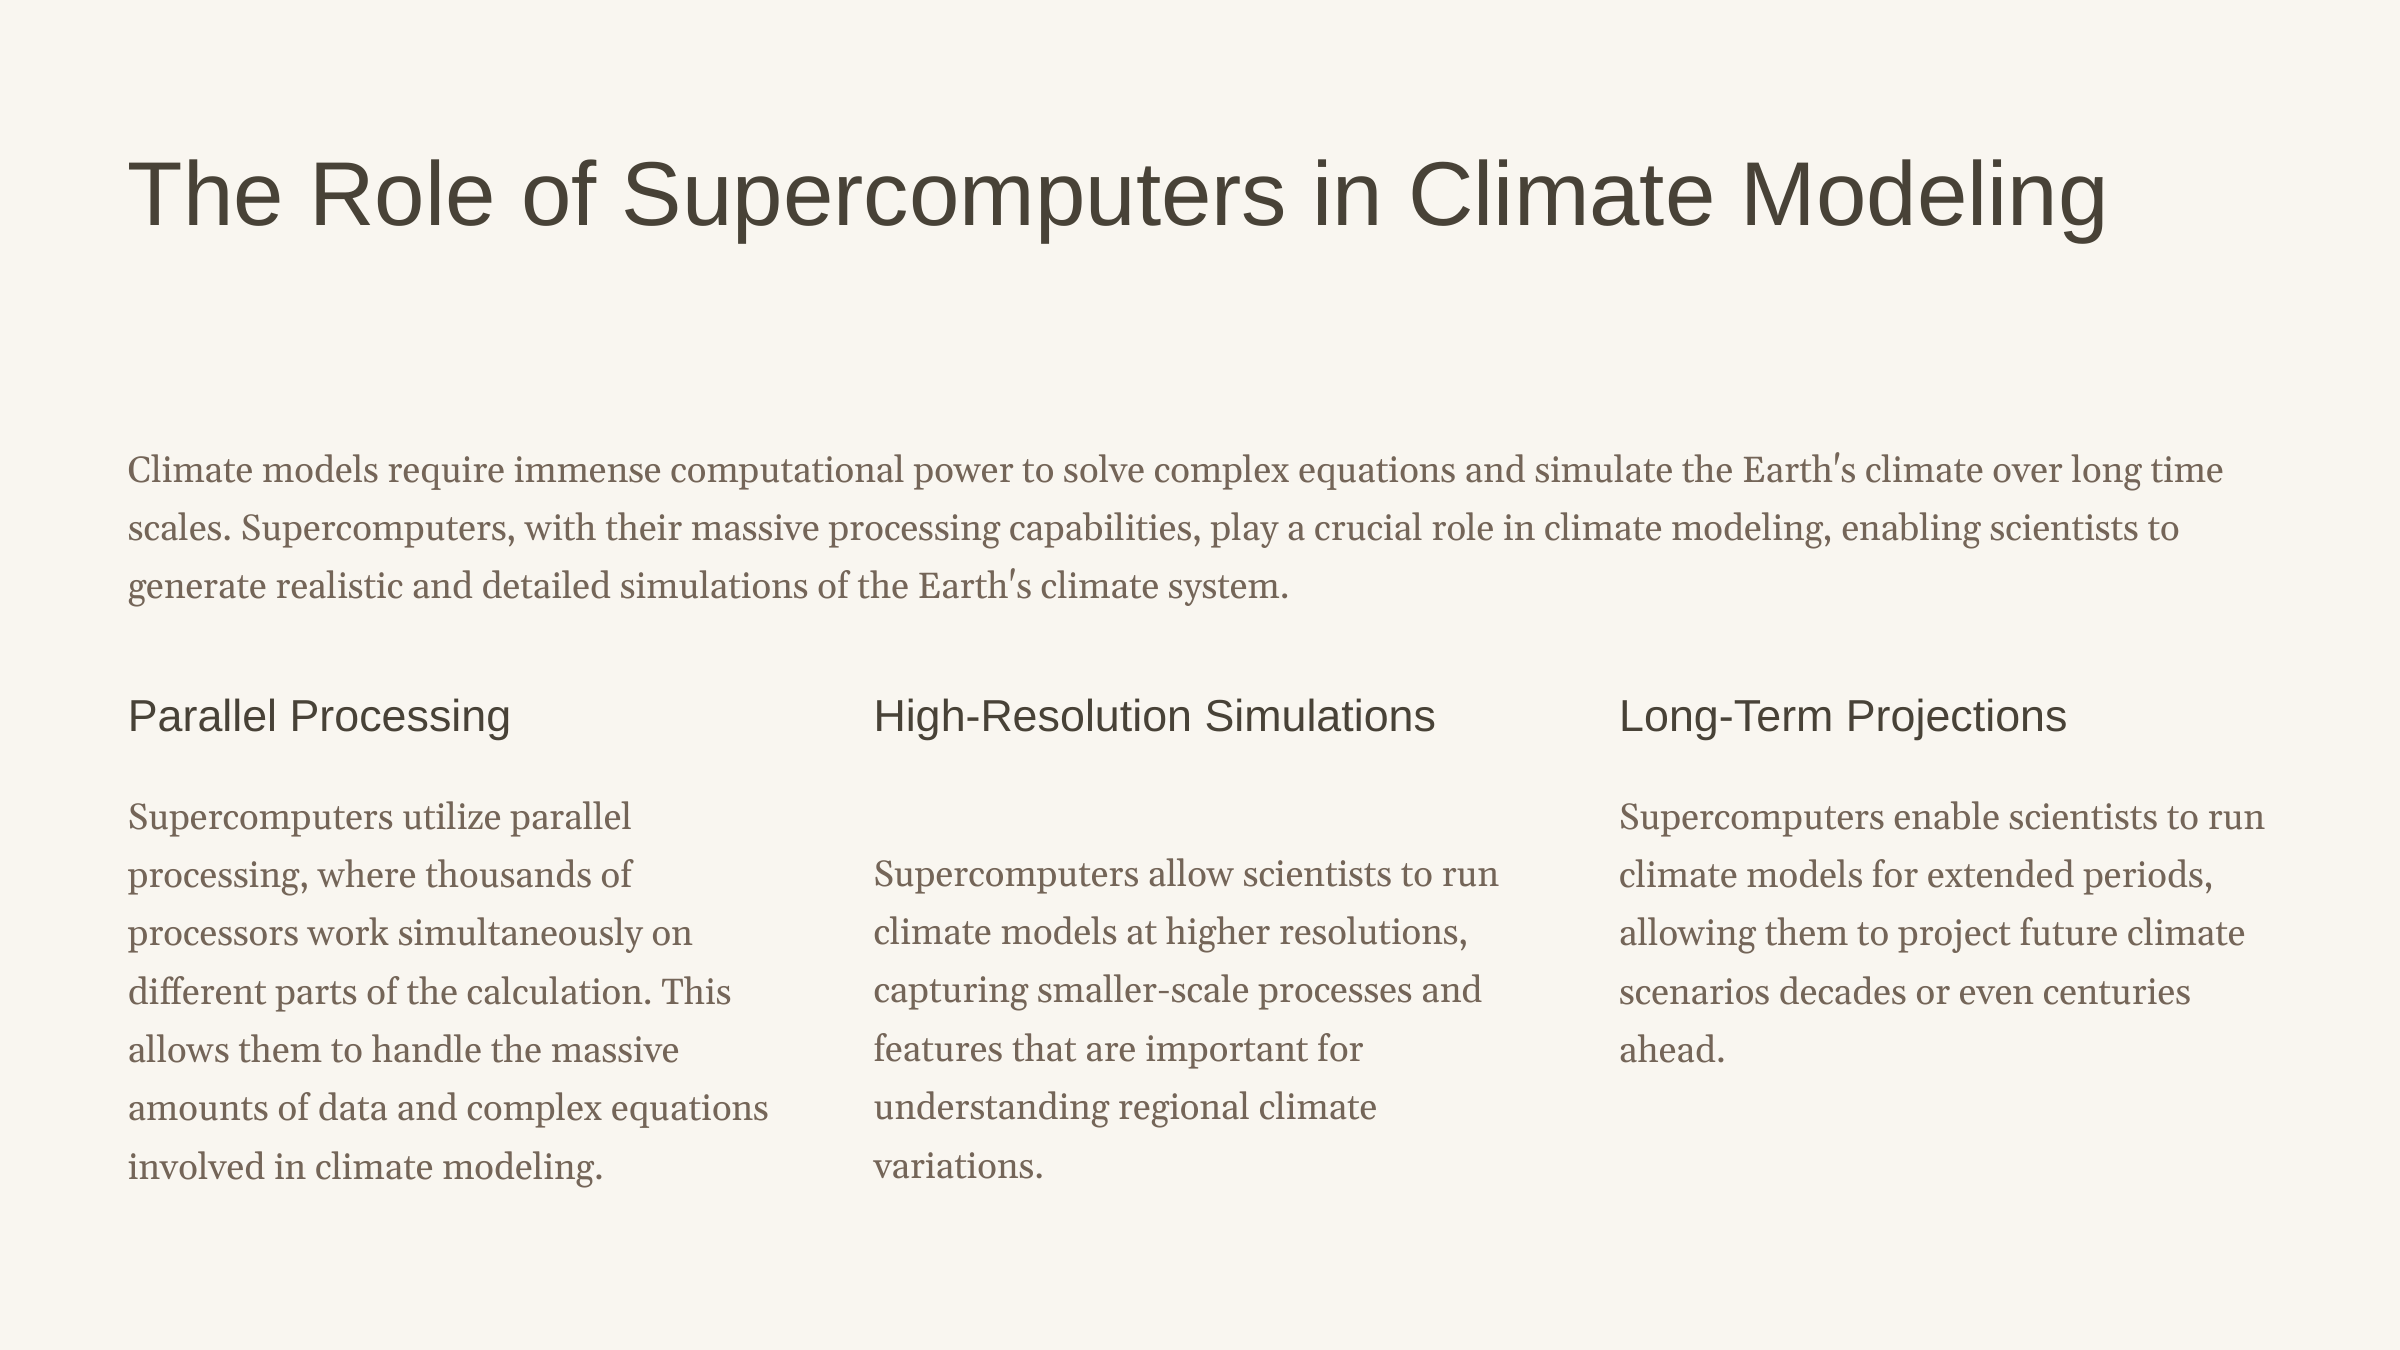

The Role of Supercomputers in Climate Modeling
Climate models require immense computational power to solve complex equations and simulate the Earth's climate over long time scales. Supercomputers, with their massive processing capabilities, play a crucial role in climate modeling, enabling scientists to generate realistic and detailed simulations of the Earth's climate system.
Parallel Processing
High-Resolution Simulations
Long-Term Projections
Supercomputers utilize parallel processing, where thousands of processors work simultaneously on different parts of the calculation. This allows them to handle the massive amounts of data and complex equations involved in climate modeling.
Supercomputers enable scientists to run climate models for extended periods, allowing them to project future climate scenarios decades or even centuries ahead.
Supercomputers allow scientists to run climate models at higher resolutions, capturing smaller-scale processes and features that are important for understanding regional climate variations.